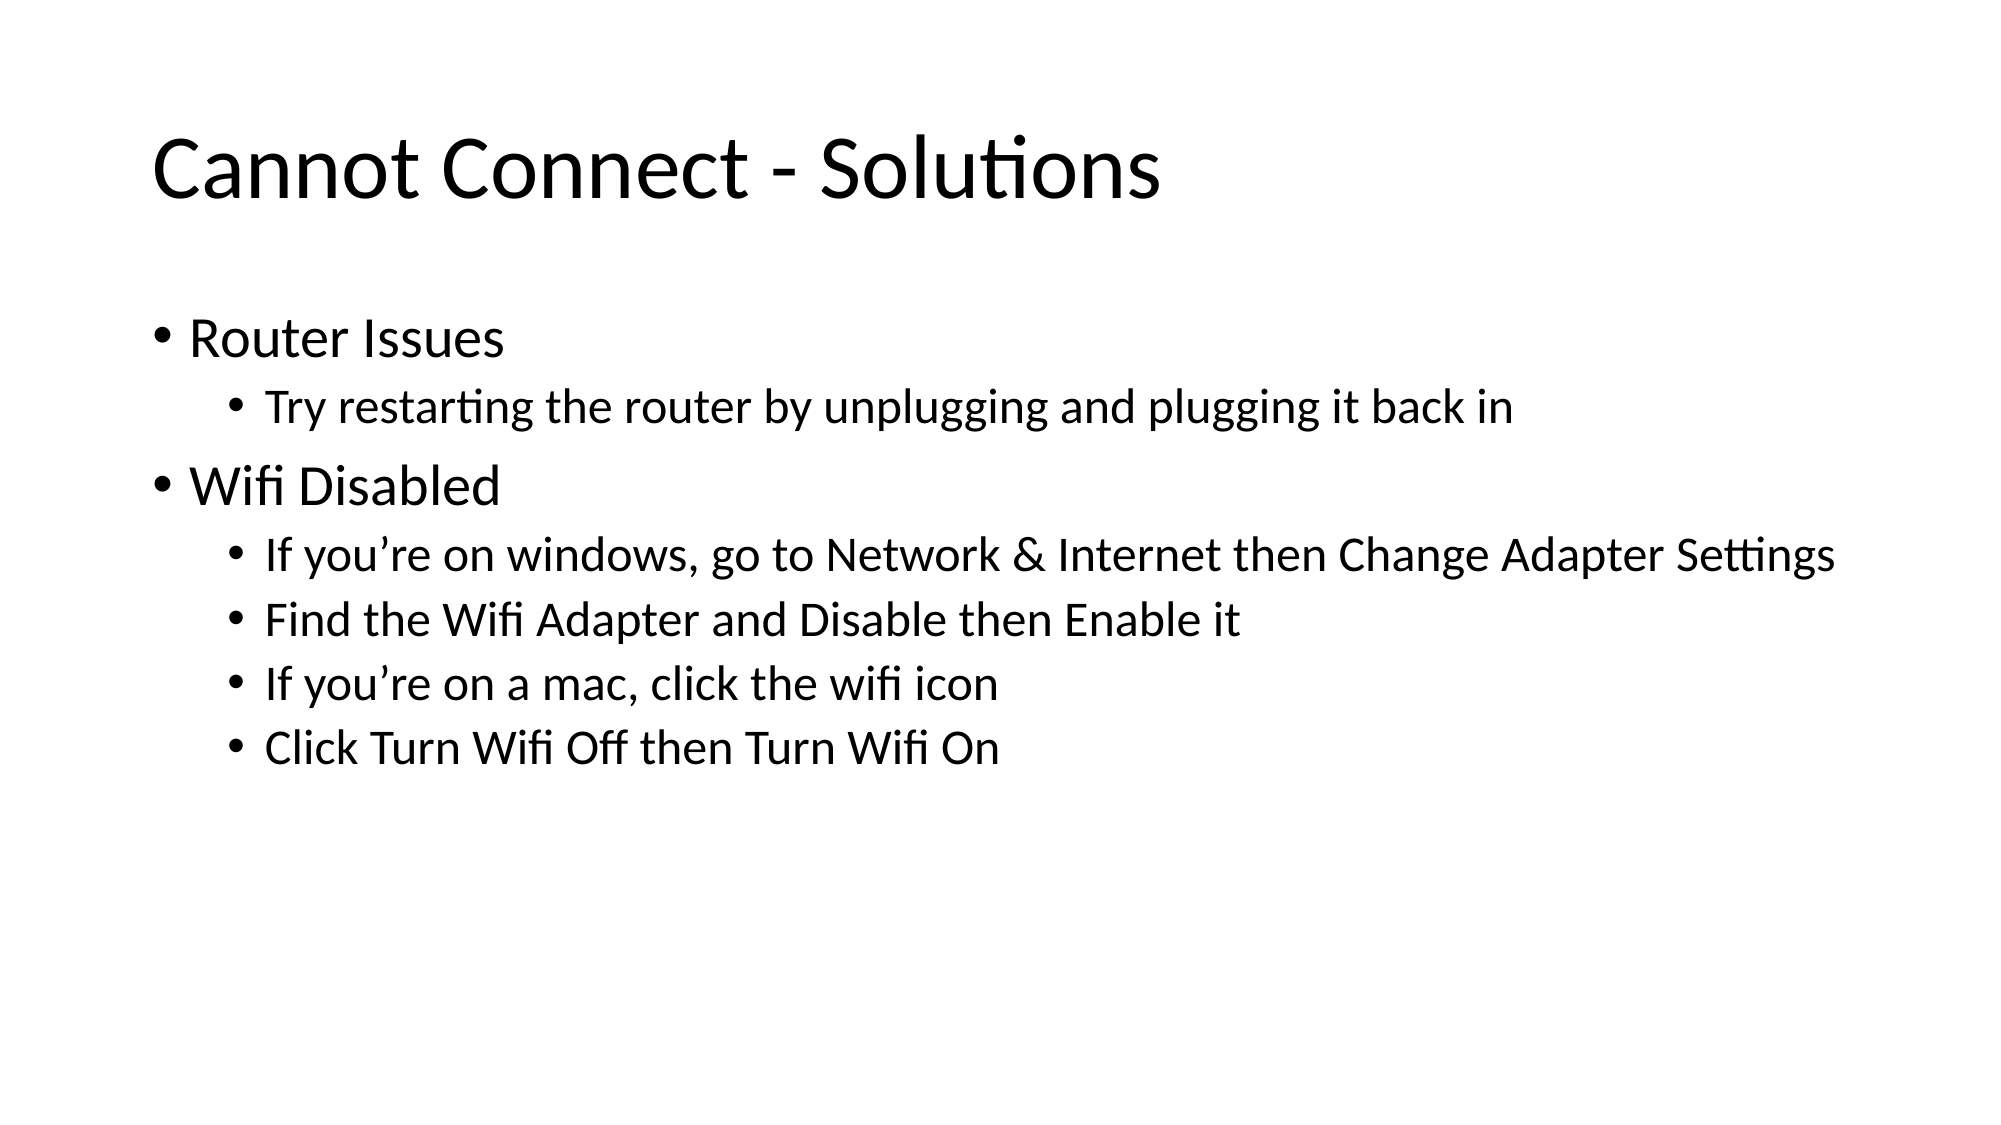

# Cannot Connect - Solutions
Router Issues
Try restarting the router by unplugging and plugging it back in
Wifi Disabled
If you’re on windows, go to Network & Internet then Change Adapter Settings
Find the Wifi Adapter and Disable then Enable it
If you’re on a mac, click the wifi icon
Click Turn Wifi Off then Turn Wifi On